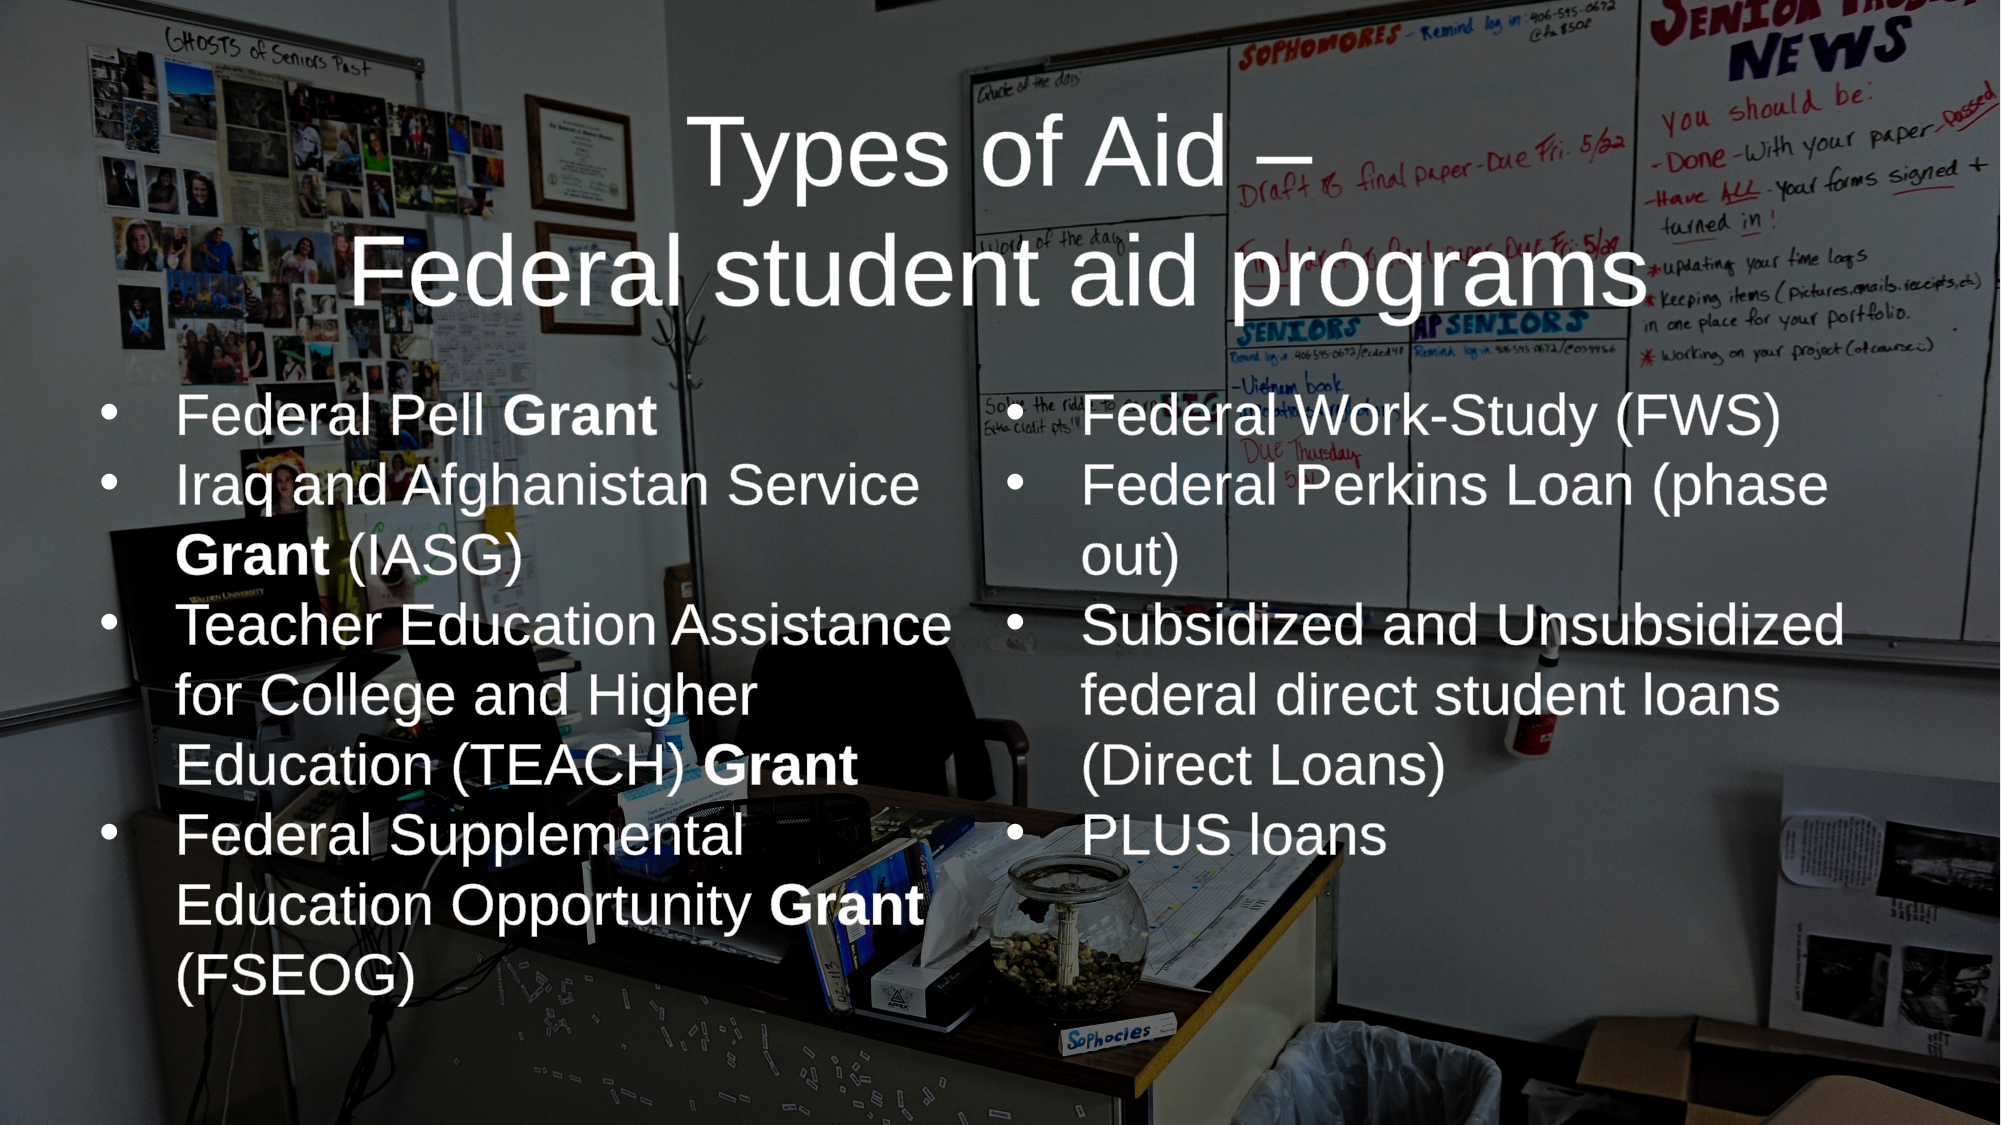

Types of Aid –
Federal student aid programs
Federal Pell Grant
Iraq and Afghanistan Service Grant (IASG)
Teacher Education Assistance for College and Higher Education (TEACH) Grant
Federal Supplemental Education Opportunity Grant (FSEOG)
Federal Work-Study (FWS)
Federal Perkins Loan (phase out)
Subsidized and Unsubsidized federal direct student loans (Direct Loans)
PLUS loans